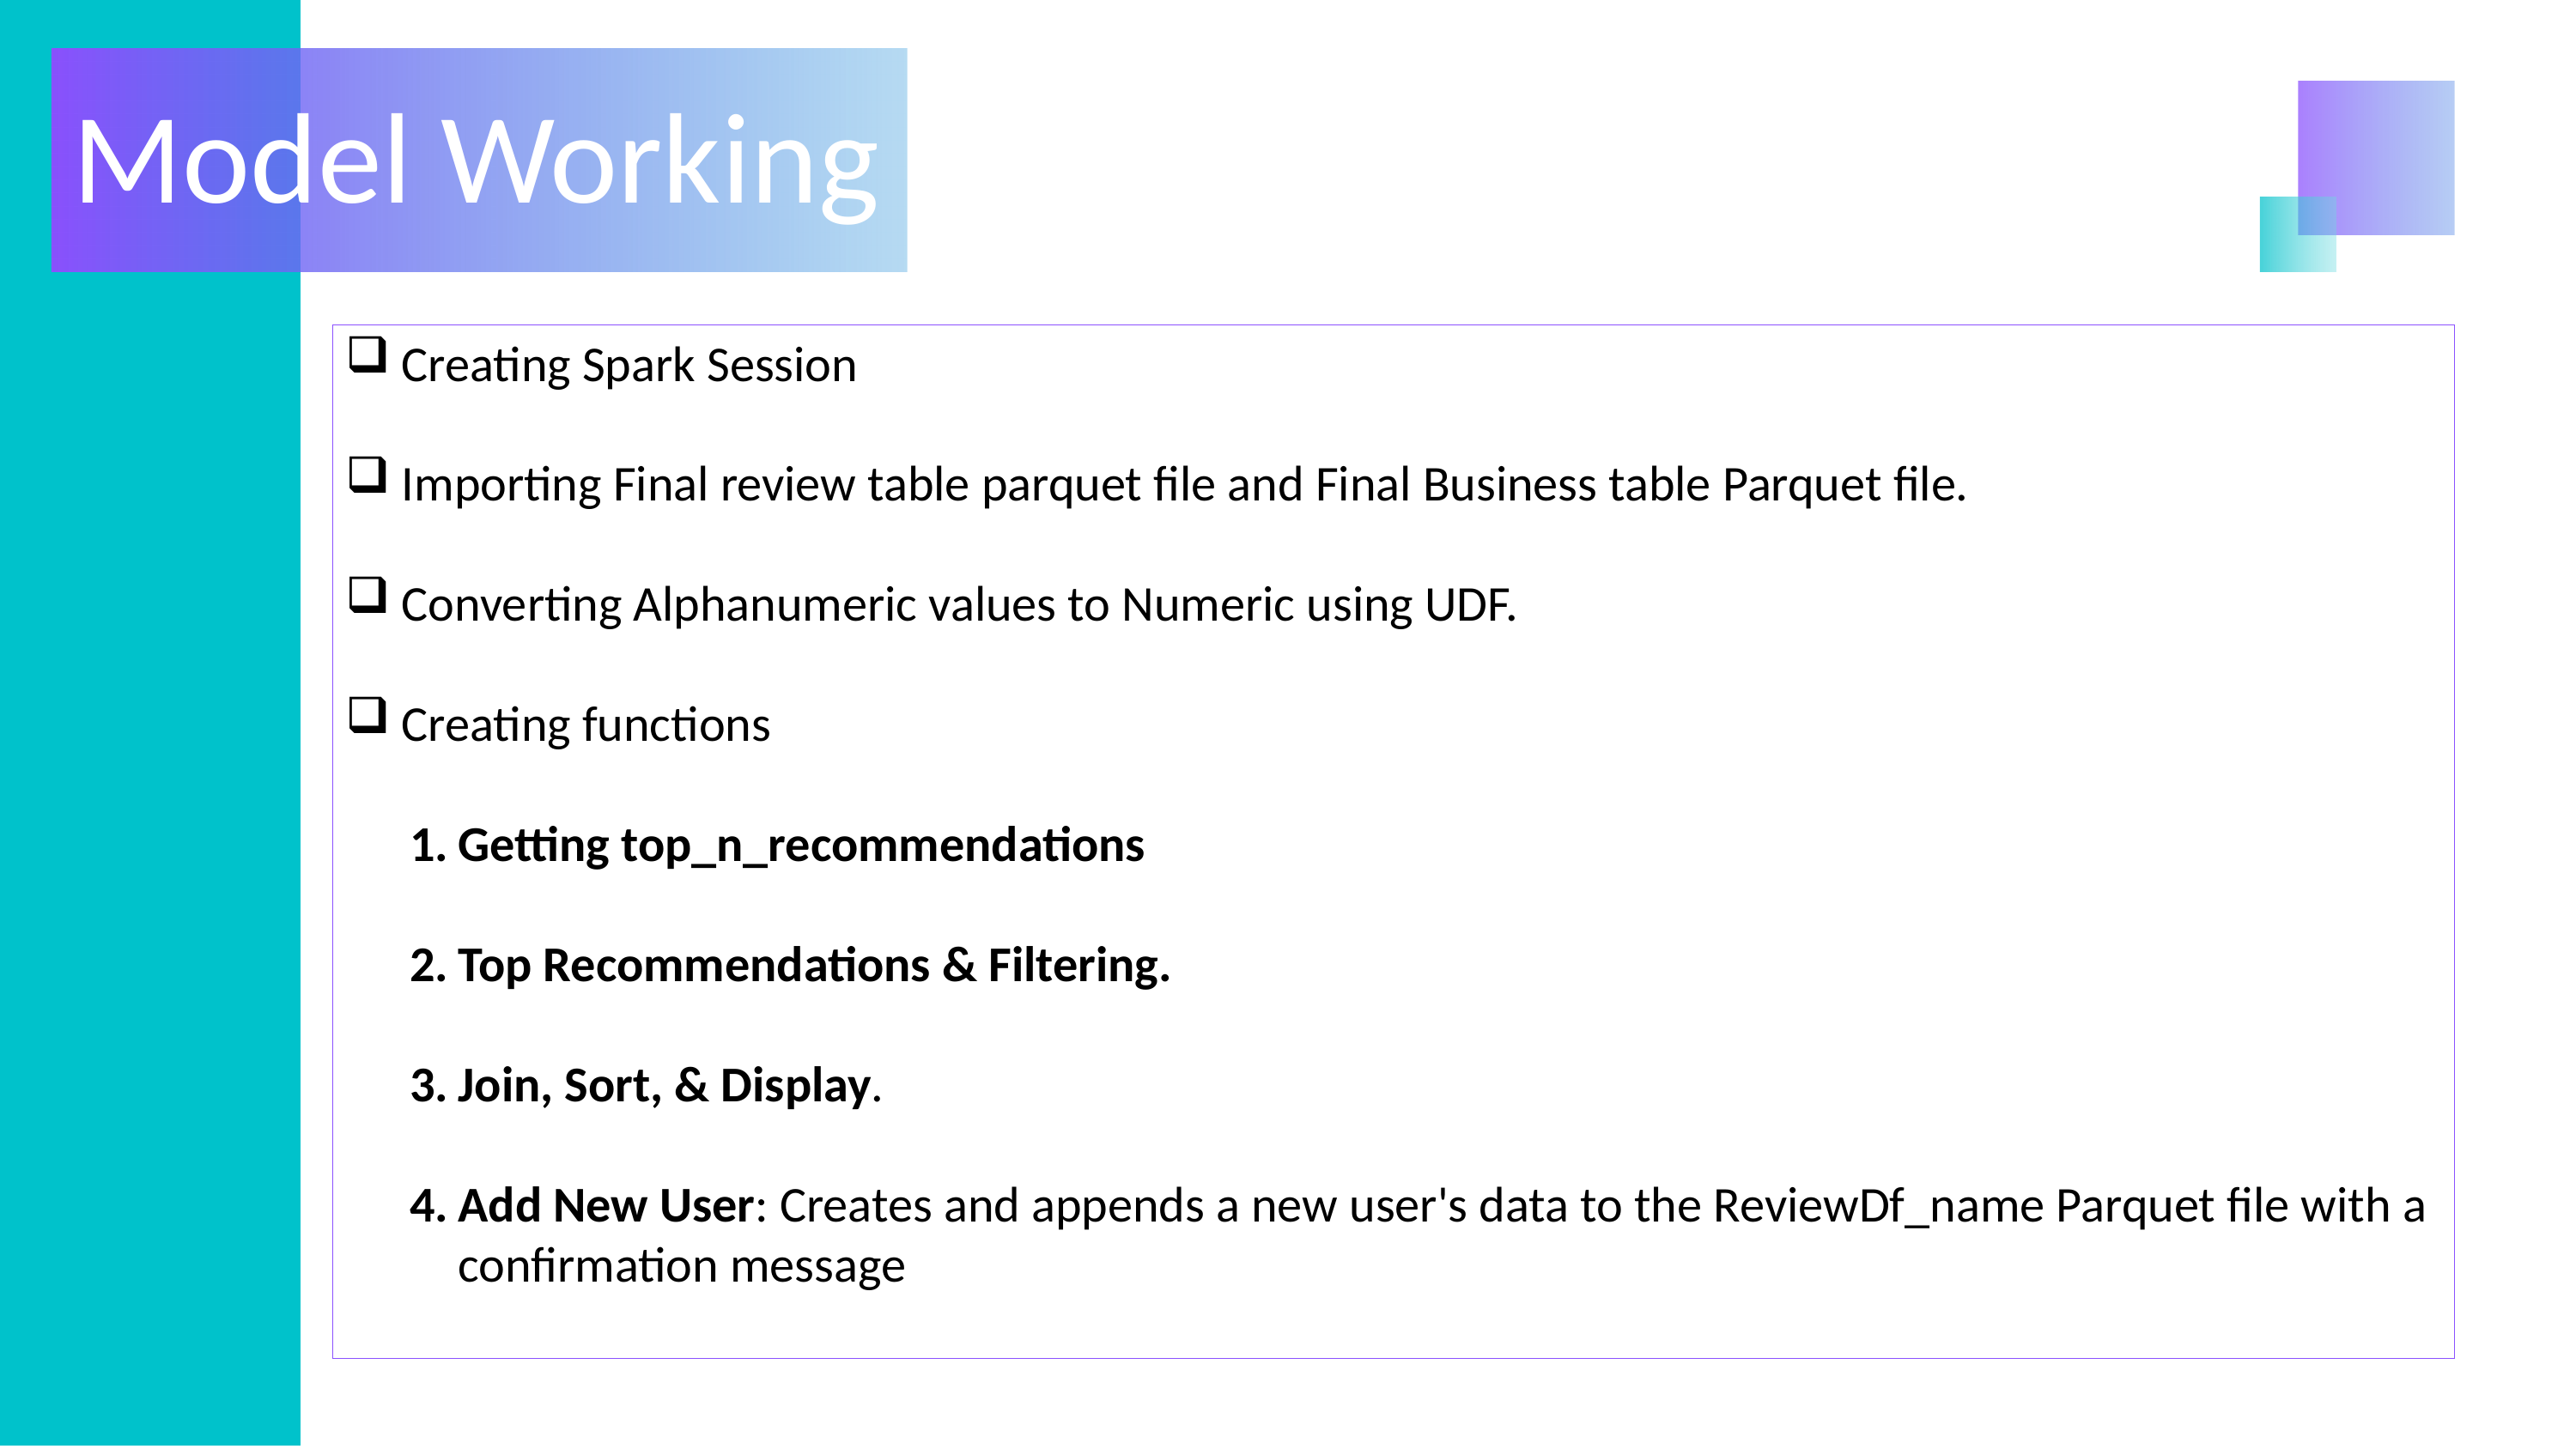

Model Working

 Creating Spark Session

 Importing Final review table parquet file and Final Business table Parquet file.

 Converting Alphanumeric values to Numeric using UDF.

 Creating functions

Getting top_n_recommendations

Top Recommendations & Filtering.

Join, Sort, & Display.

Add New User: Creates and appends a new user's data to the ReviewDf_name Parquet file with a confirmation message